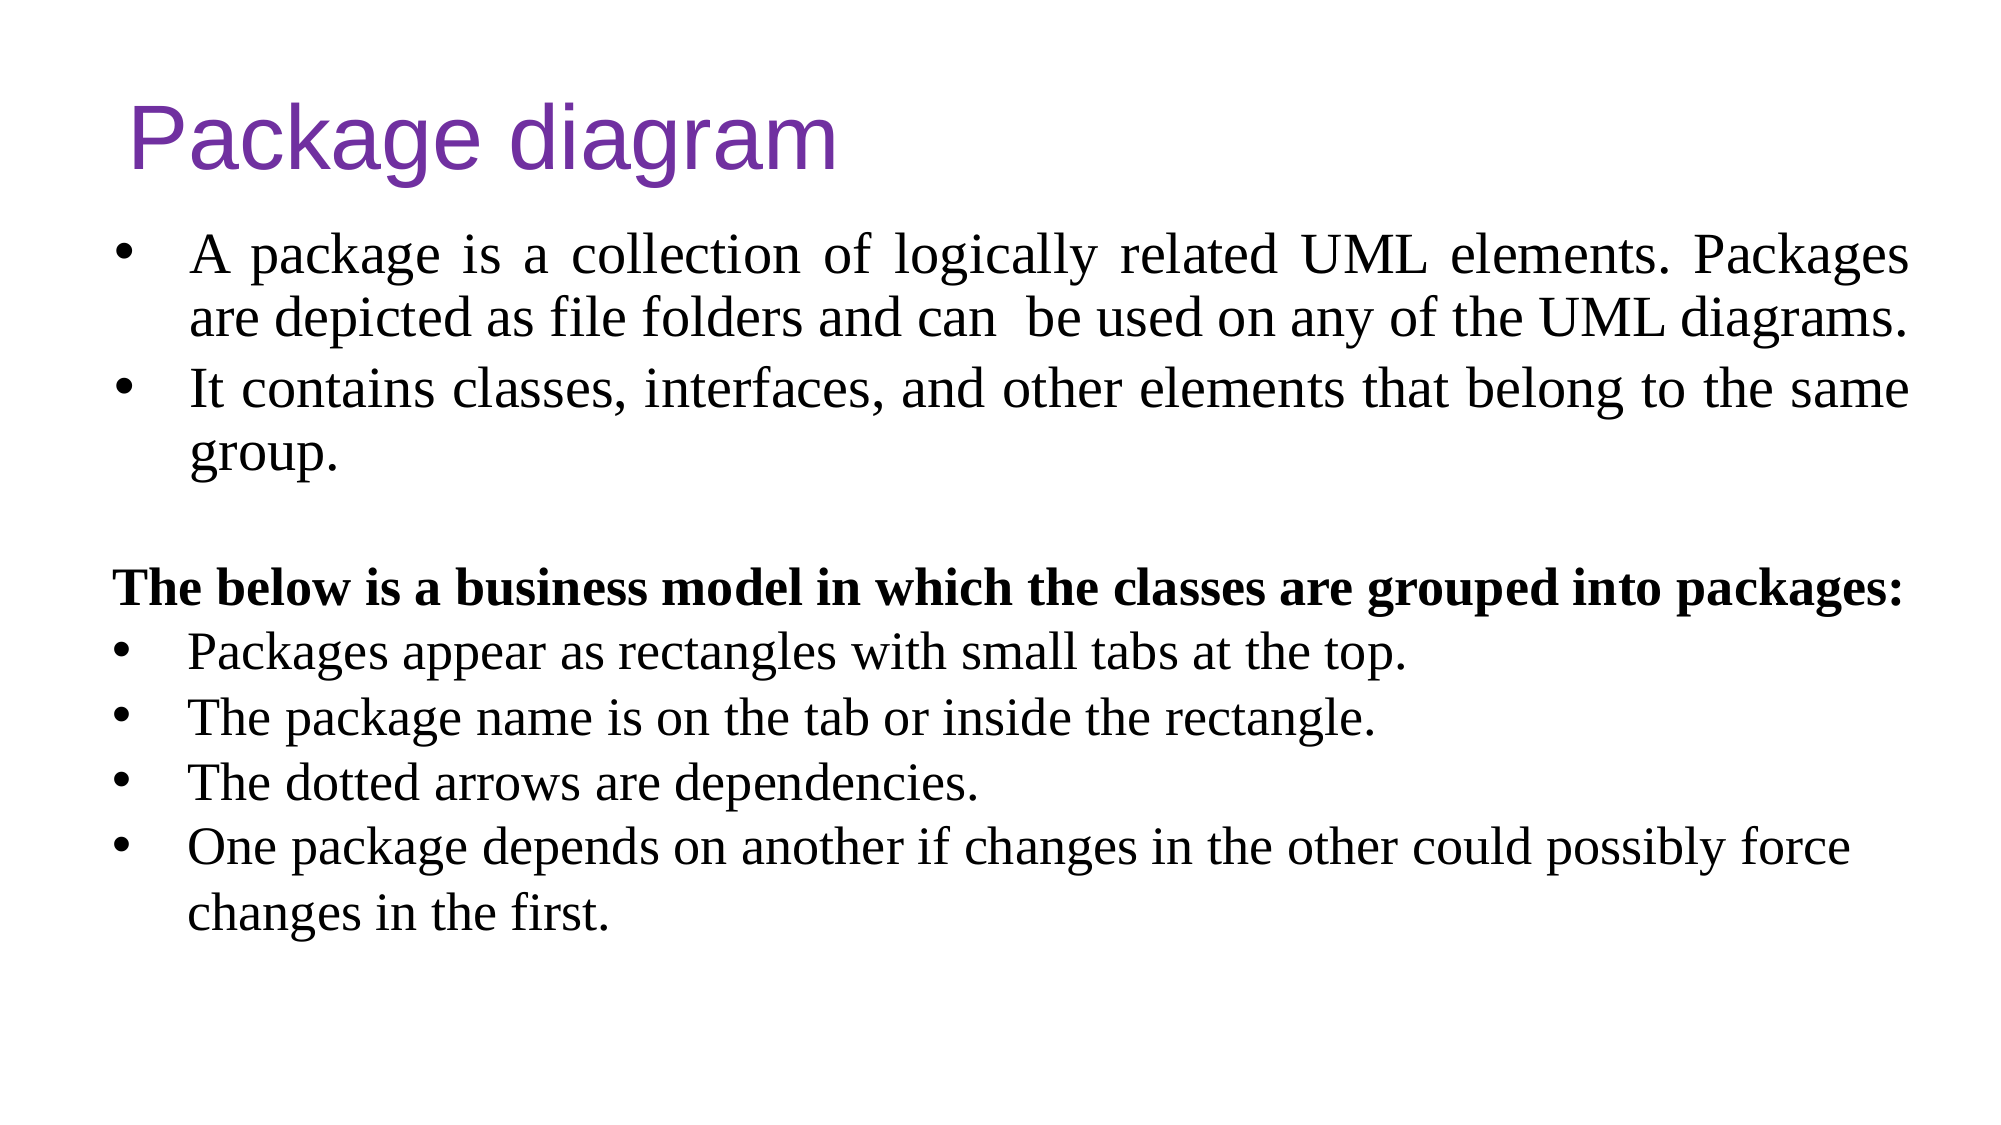

# Package diagram
A package is a collection of logically related UML elements. Packages are depicted as file folders and can  be used on any of the UML diagrams.
It contains classes, interfaces, and other elements that belong to the same group.

The below is a business model in which the classes are grouped into packages:
Packages appear as rectangles with small tabs at the top.
The package name is on the tab or inside the rectangle.
The dotted arrows are dependencies.
One package depends on another if changes in the other could possibly force changes in the first.